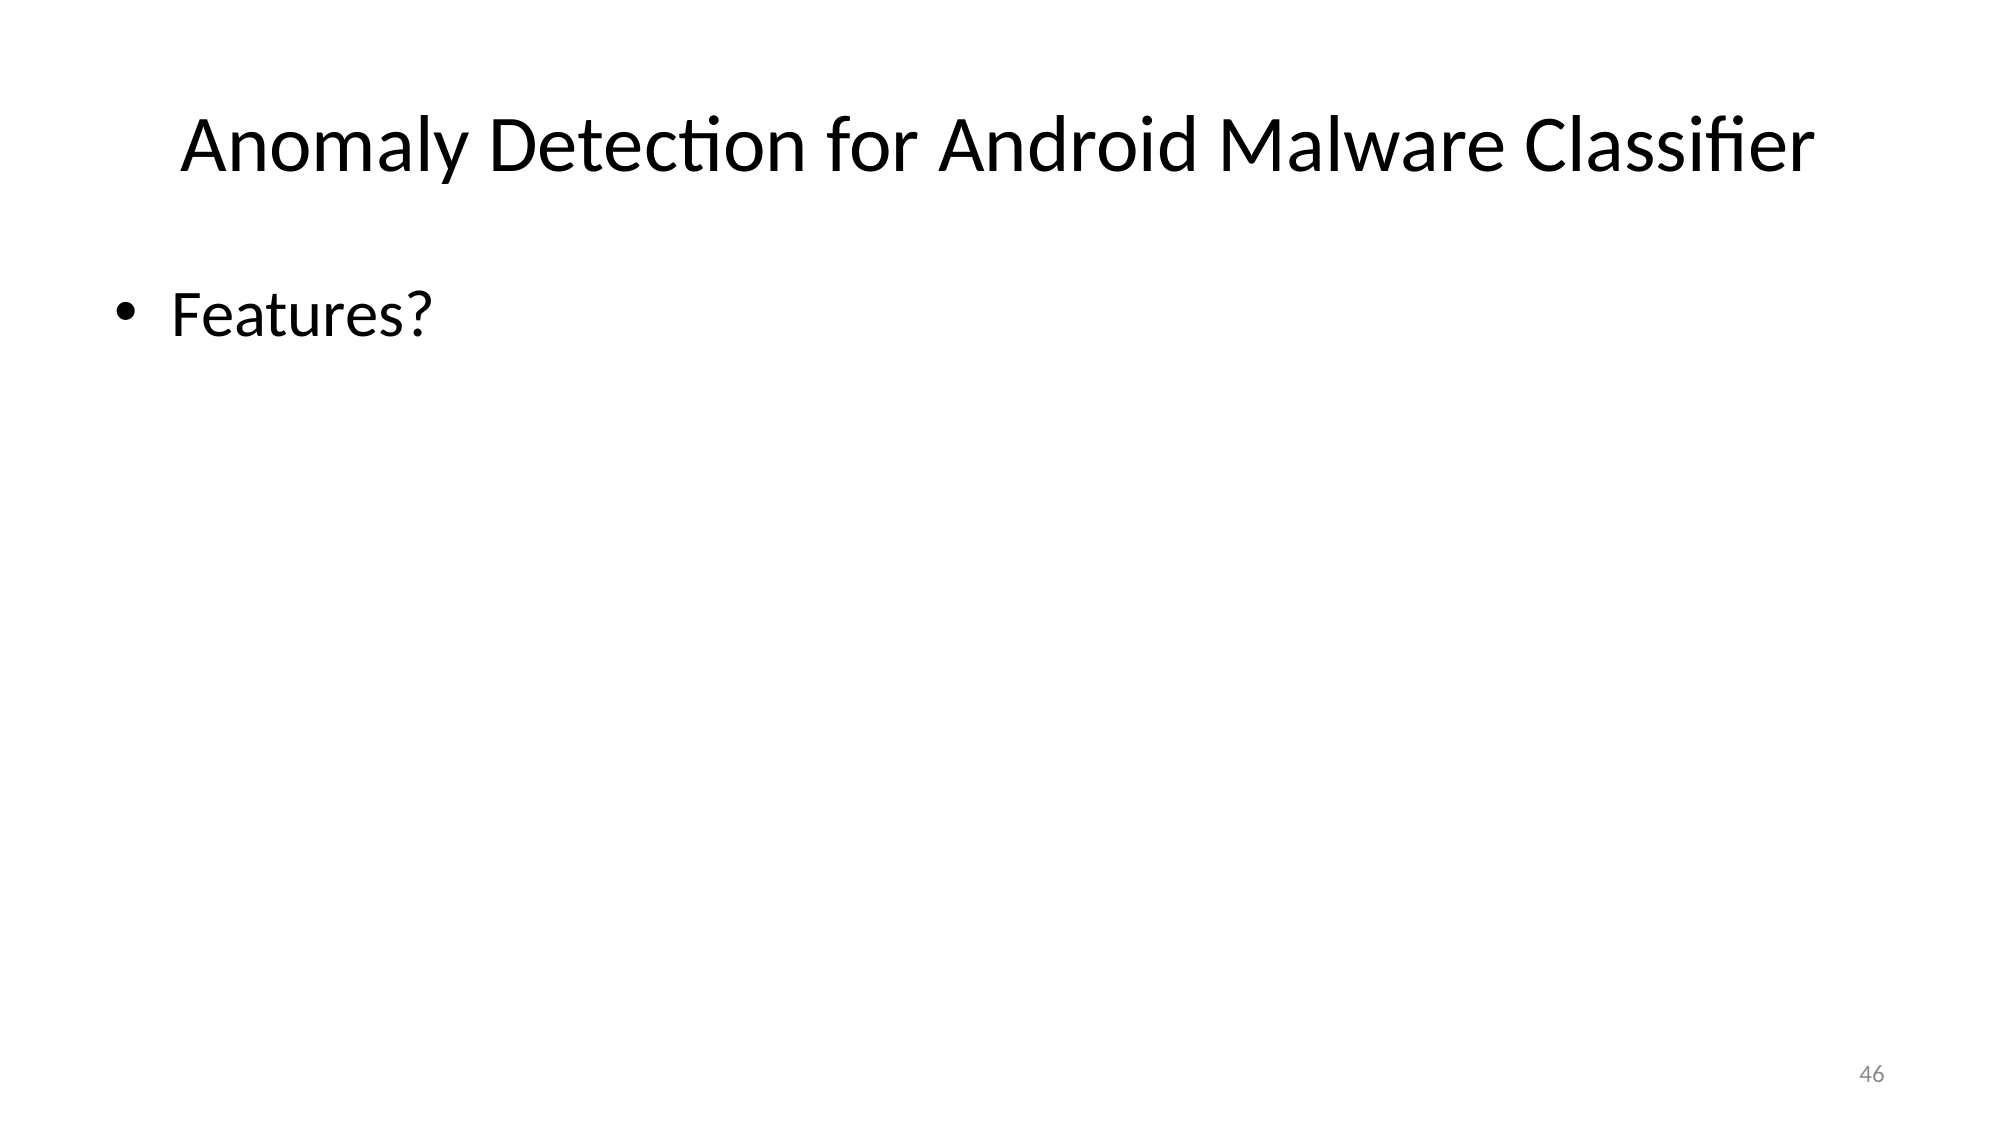

# Anomaly Detection for Android Malware Classifier
Features?
46